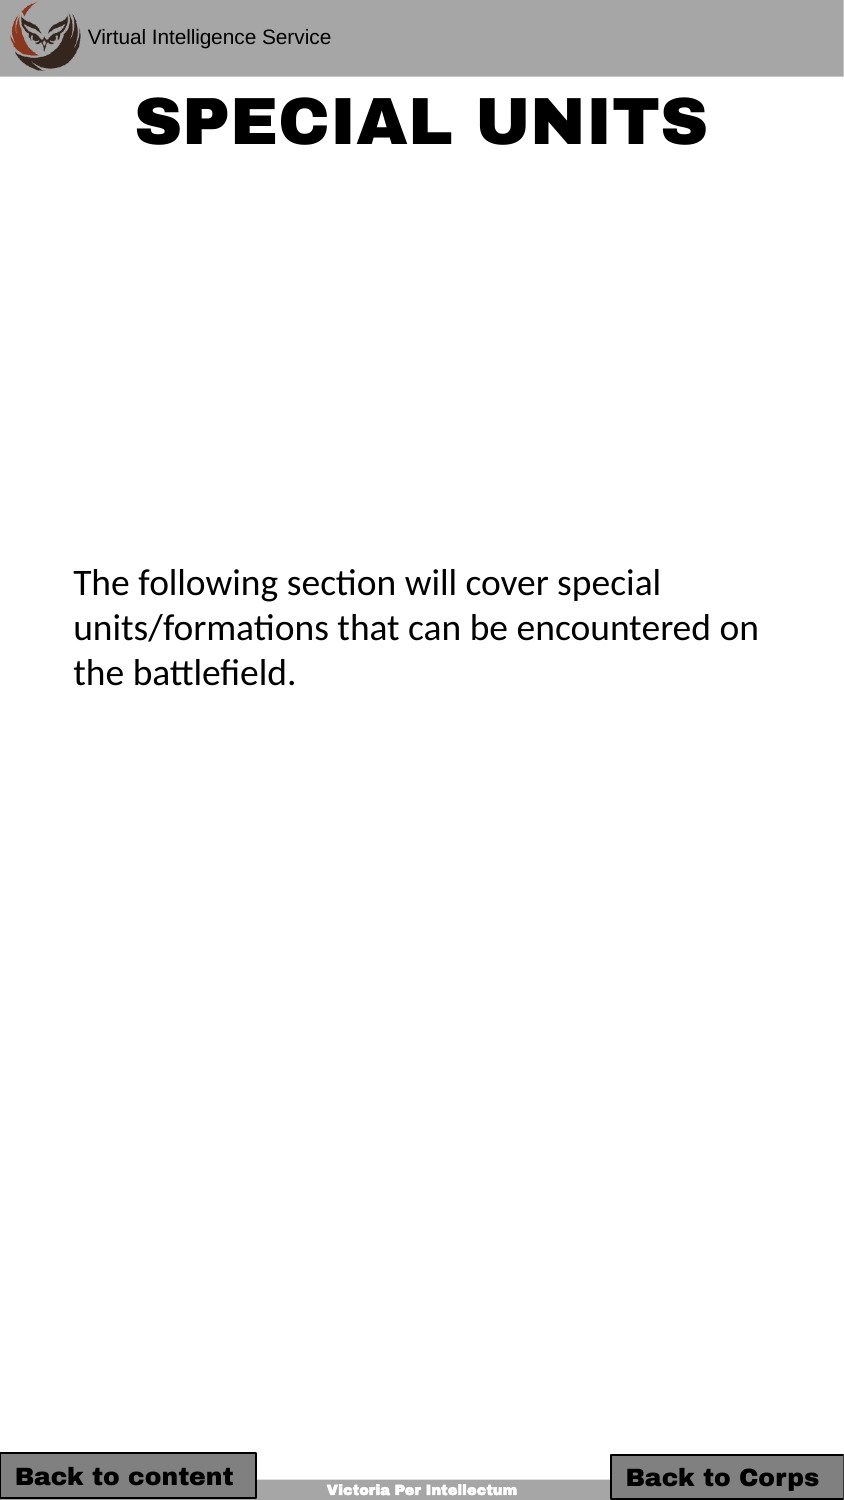

# SPECIAL UNITS
The following section will cover special units/formations that can be encountered on the battlefield.
Back to content
Back to Corps